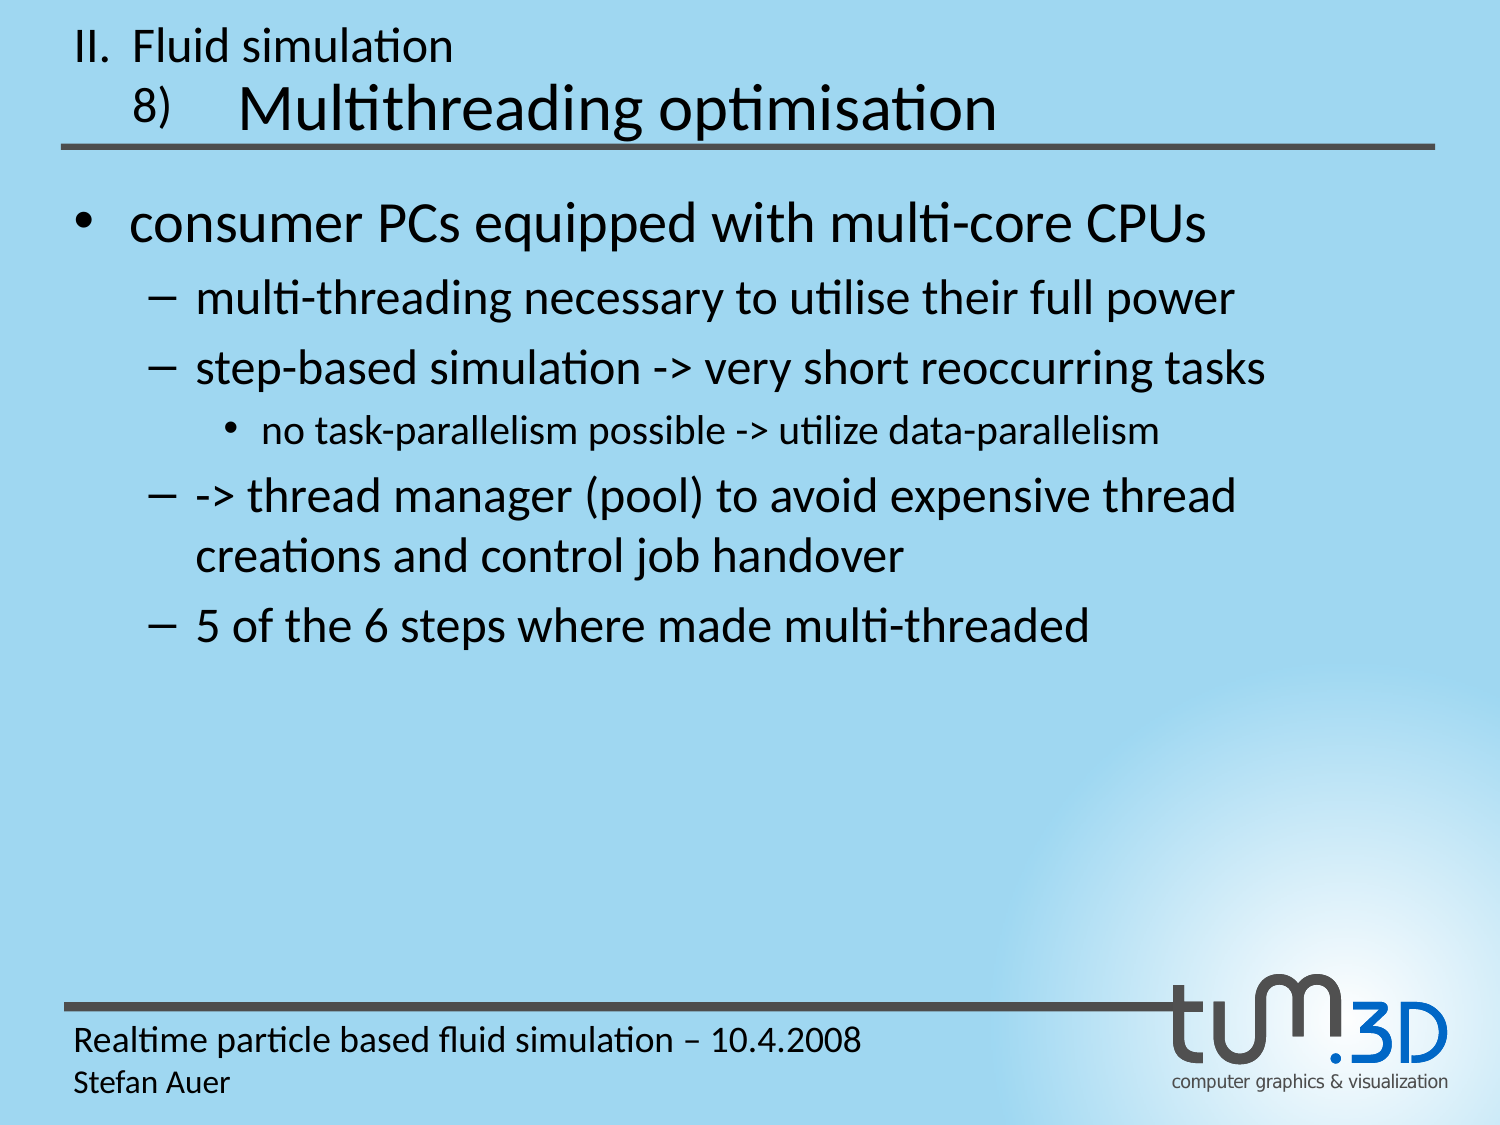

II.
Fluid simulation
Multithreading optimisation
8)
consumer PCs equipped with multi-core CPUs
multi-threading necessary to utilise their full power
step-based simulation -> very short reoccurring tasks
no task-parallelism possible -> utilize data-parallelism
-> thread manager (pool) to avoid expensive thread creations and control job handover
5 of the 6 steps where made multi-threaded